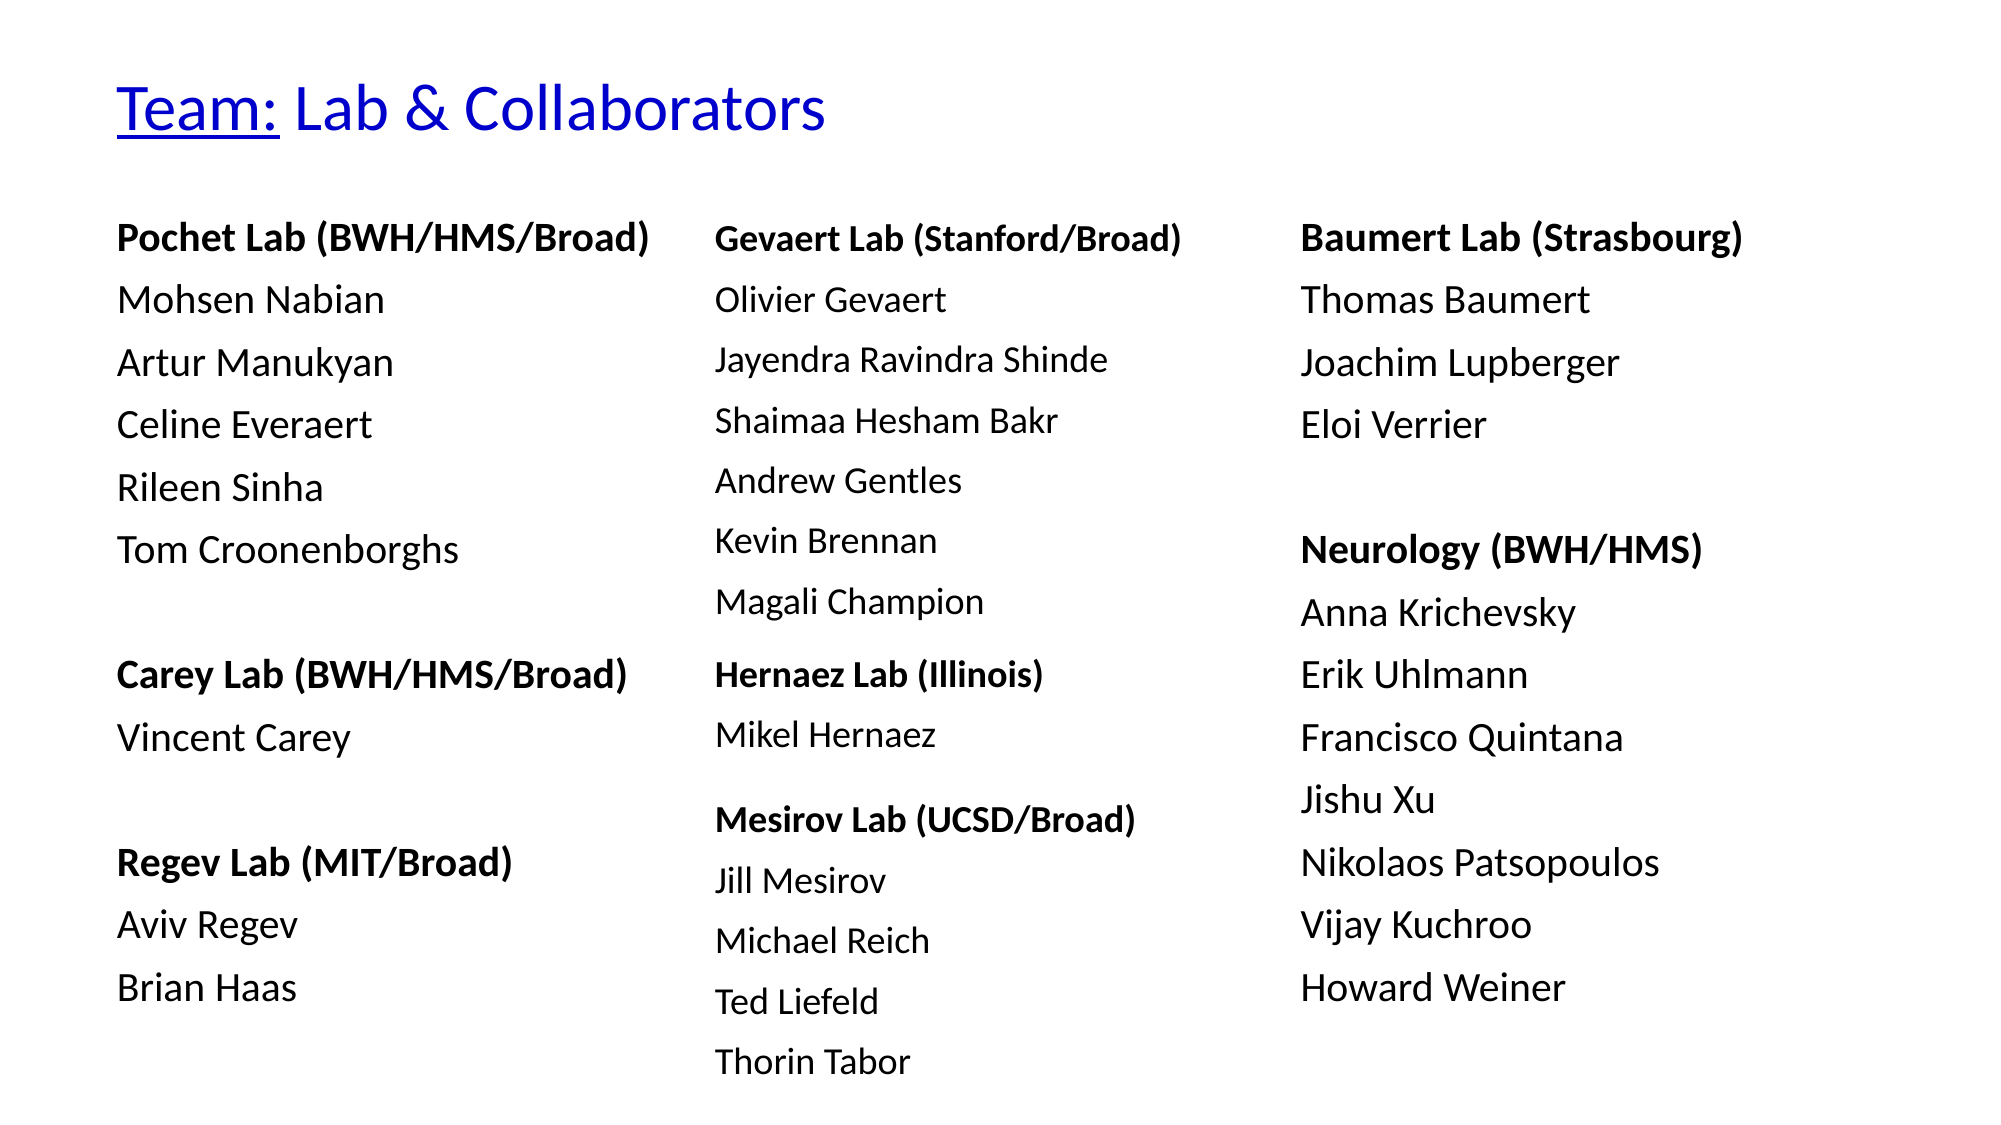

# Team: Lab & Collaborators
Pochet Lab (BWH/HMS/Broad)
Mohsen Nabian
Artur Manukyan
Celine Everaert
Rileen Sinha
Tom Croonenborghs

Carey Lab (BWH/HMS/Broad)
Vincent Carey

Regev Lab (MIT/Broad)
Aviv Regev
Brian Haas

Gevaert Lab (Stanford/Broad)
Olivier Gevaert
Jayendra Ravindra Shinde
Shaimaa Hesham Bakr
Andrew Gentles
Kevin Brennan
Magali Champion

Hernaez Lab (Illinois)
Mikel Hernaez

Mesirov Lab (UCSD/Broad)
Jill Mesirov
Michael Reich
Ted Liefeld
Thorin Tabor
Baumert Lab (Strasbourg)
Thomas Baumert
Joachim Lupberger
Eloi Verrier

Neurology (BWH/HMS)
Anna Krichevsky
Erik Uhlmann
Francisco Quintana
Jishu Xu
Nikolaos Patsopoulos
Vijay Kuchroo
Howard Weiner